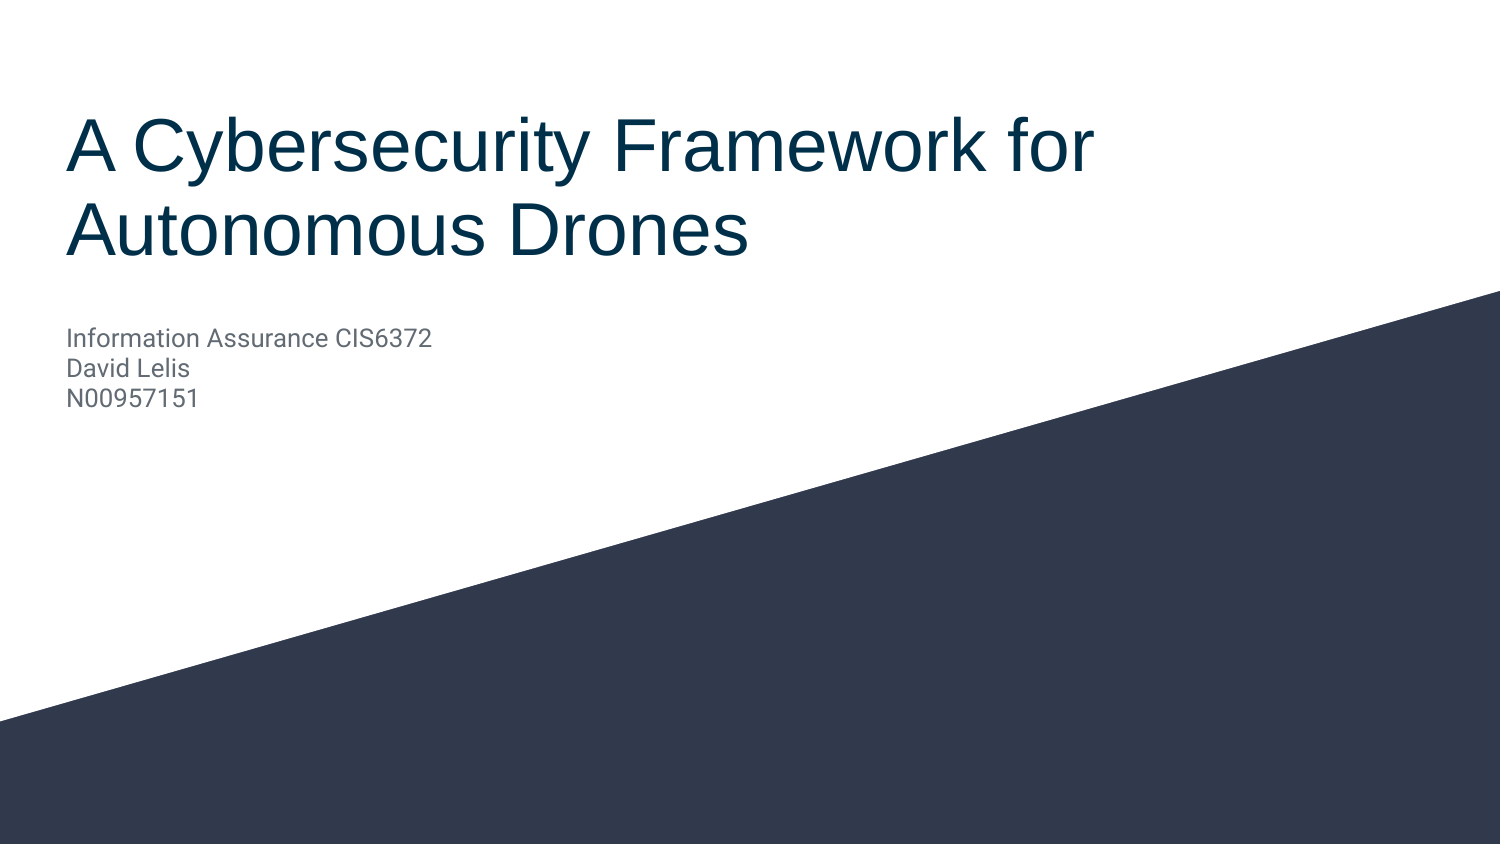

# A Cybersecurity Framework for Autonomous Drones
Information Assurance CIS6372
David Lelis
N00957151